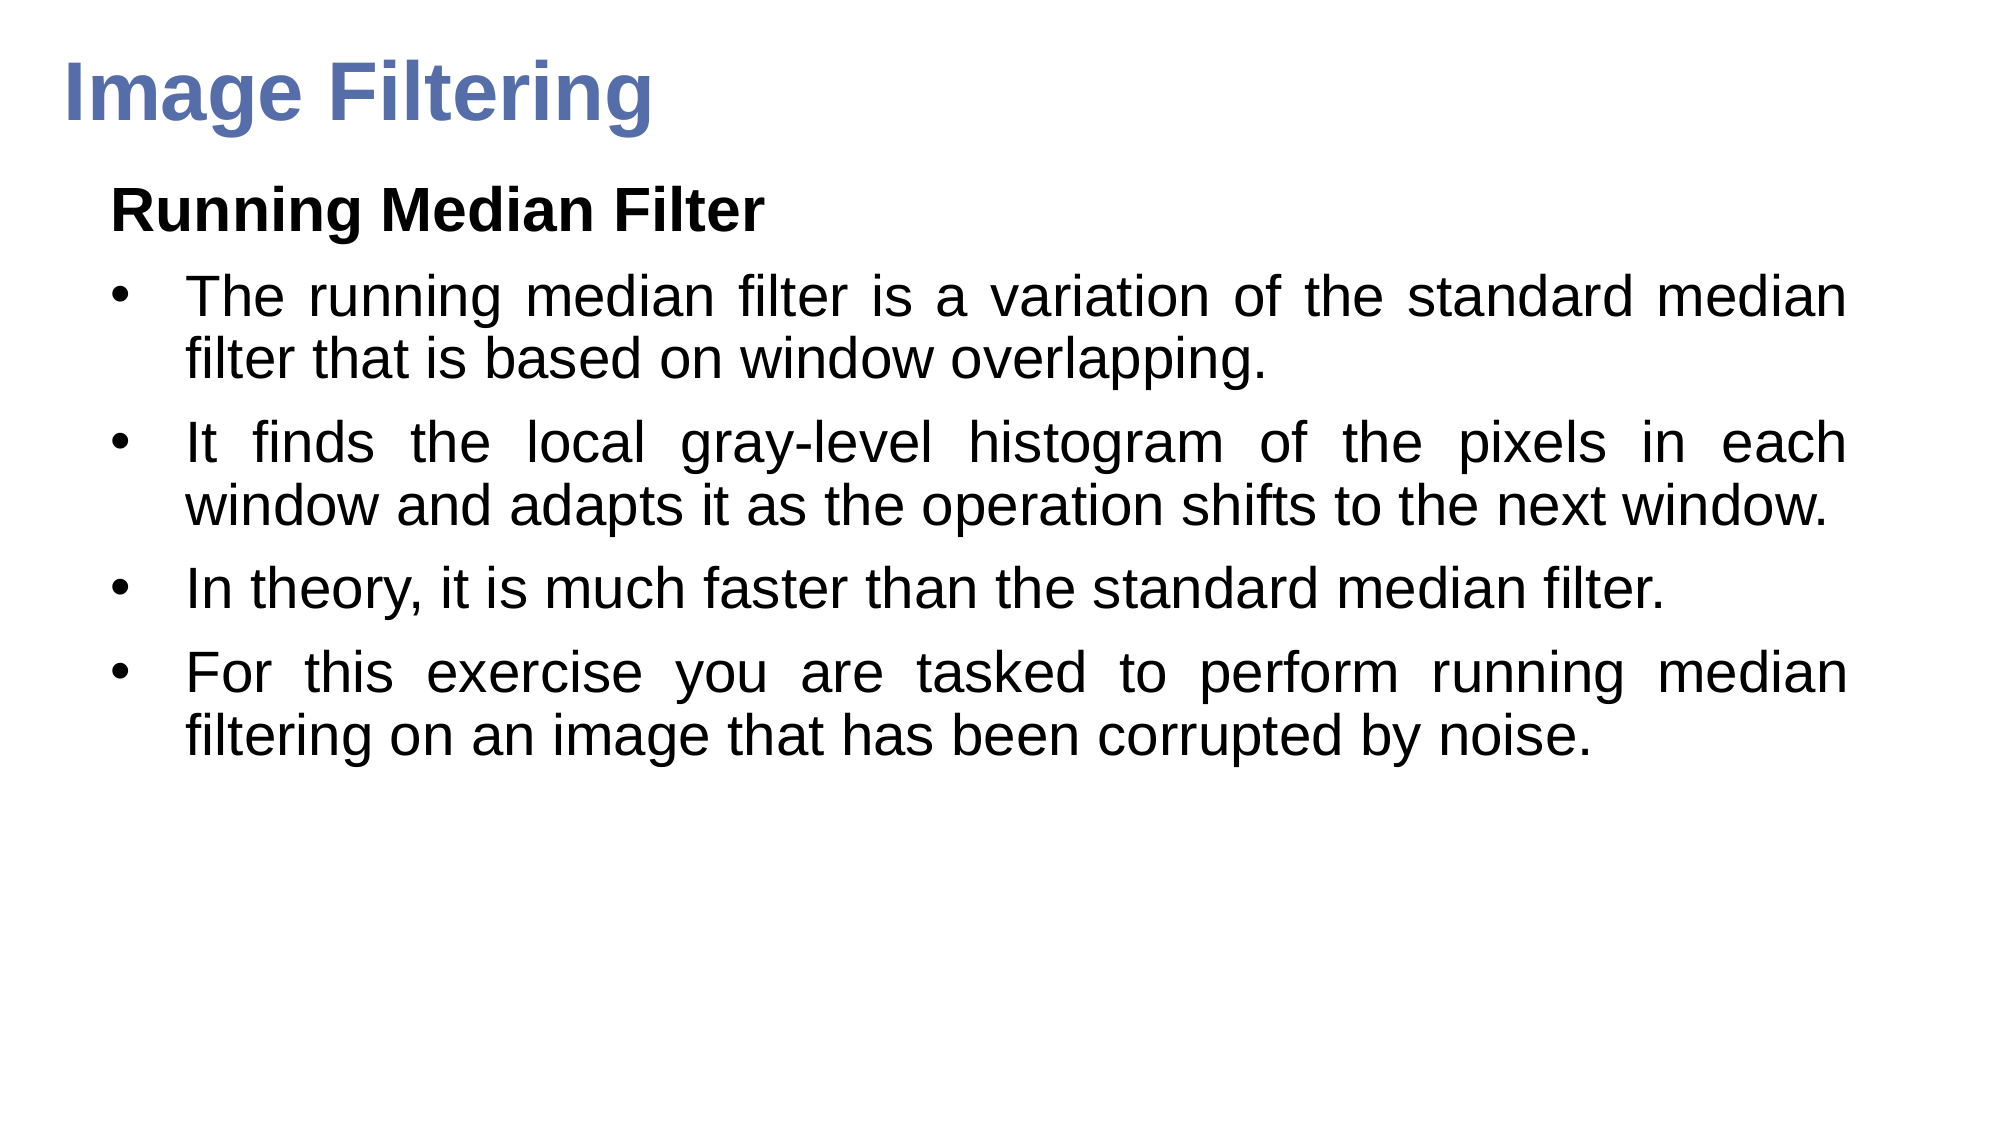

# Image Filtering
Running Median Filter
The running median filter is a variation of the standard median filter that is based on window overlapping.
It finds the local gray-level histogram of the pixels in each window and adapts it as the operation shifts to the next window.
In theory, it is much faster than the standard median filter.
For this exercise you are tasked to perform running median filtering on an image that has been corrupted by noise.